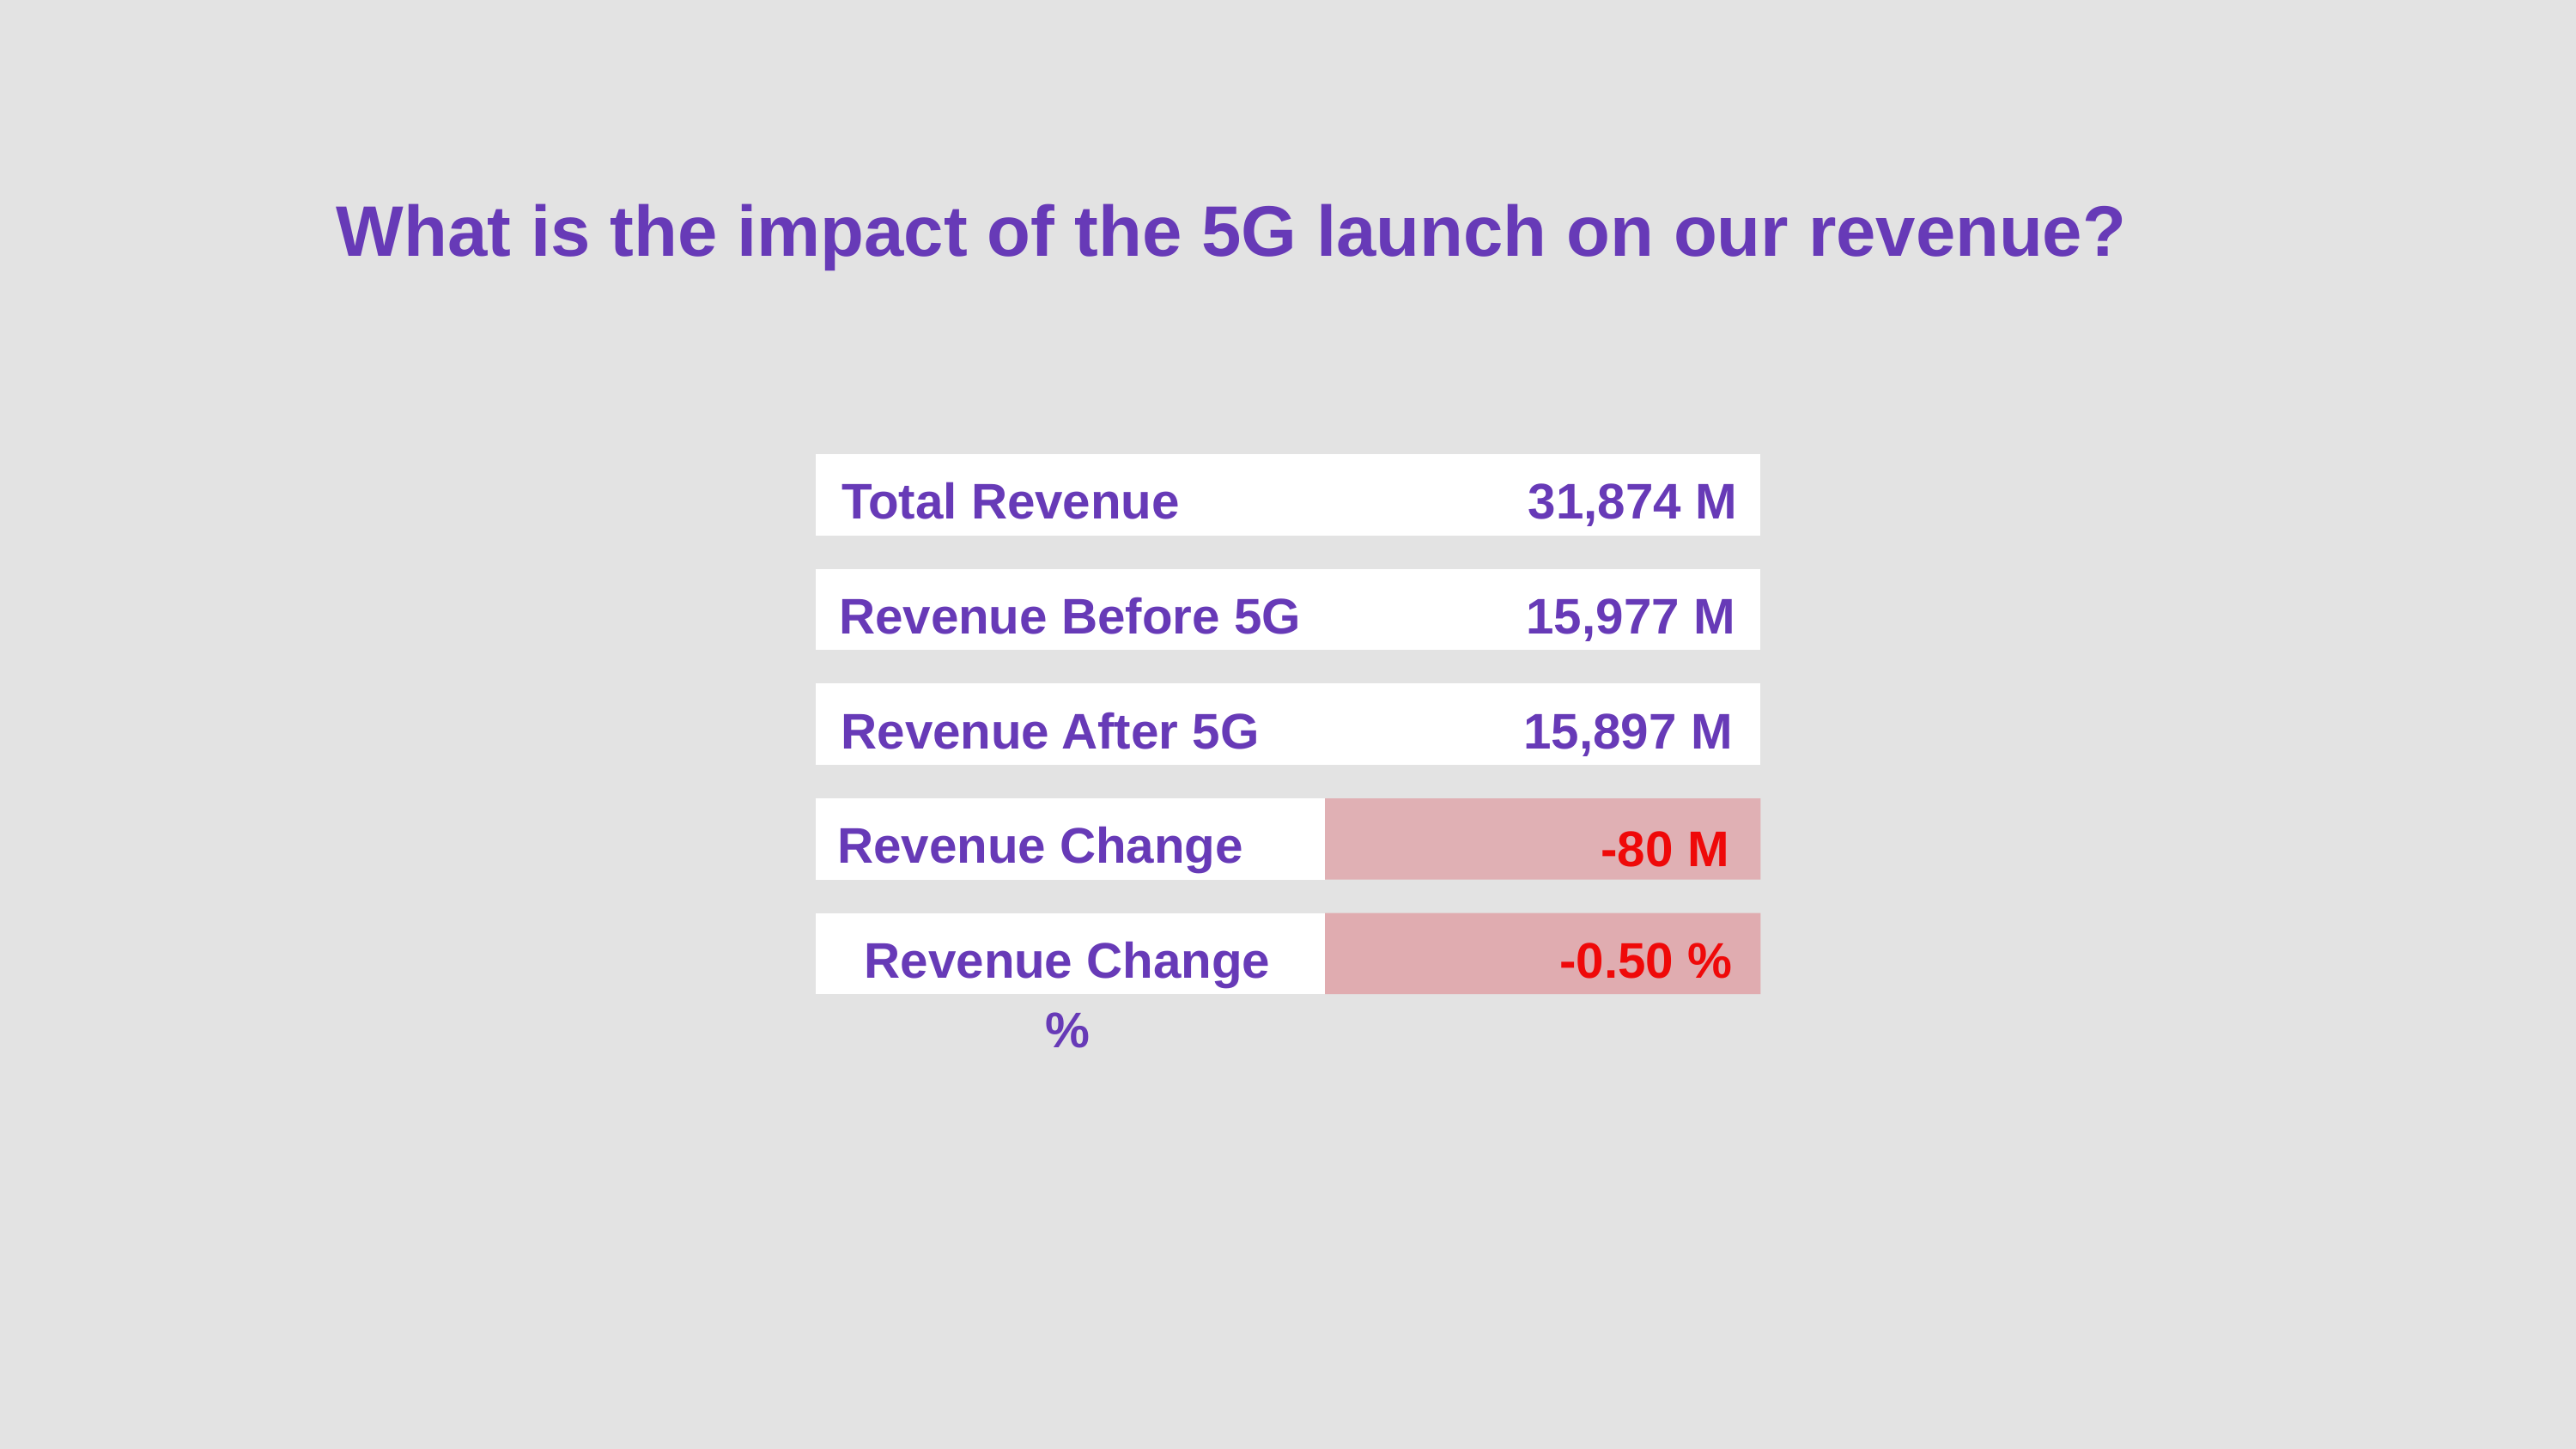

What is the impact of the 5G launch on our revenue?

Total Revenue

31,874 M

Revenue Before 5G

15,977 M

Revenue After 5G

15,897 M

Revenue Change

-80 M

Revenue Change %

-0.50 %